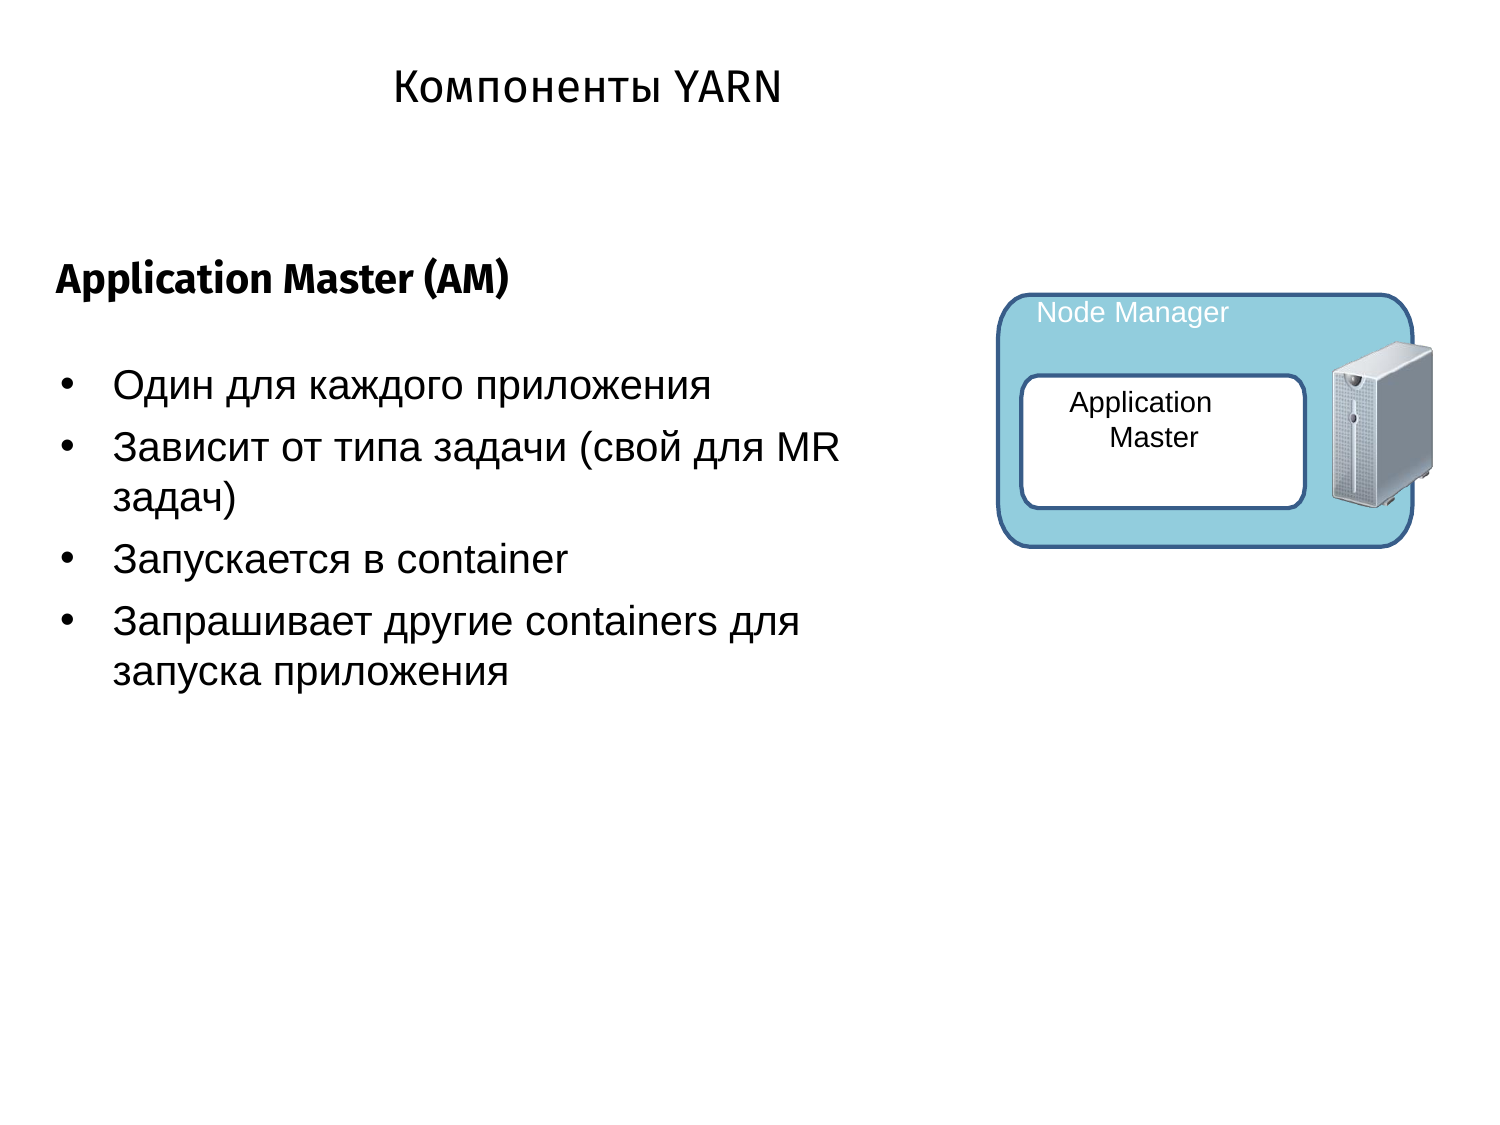

# Компоненты YARN
Application Master (AM)
Node Manager

    Application
Master

Один для каждого приложения
Зависит от типа задачи (свой для MR  задач)
Запускается в container
Запрашивает другие containers для  запуска приложения